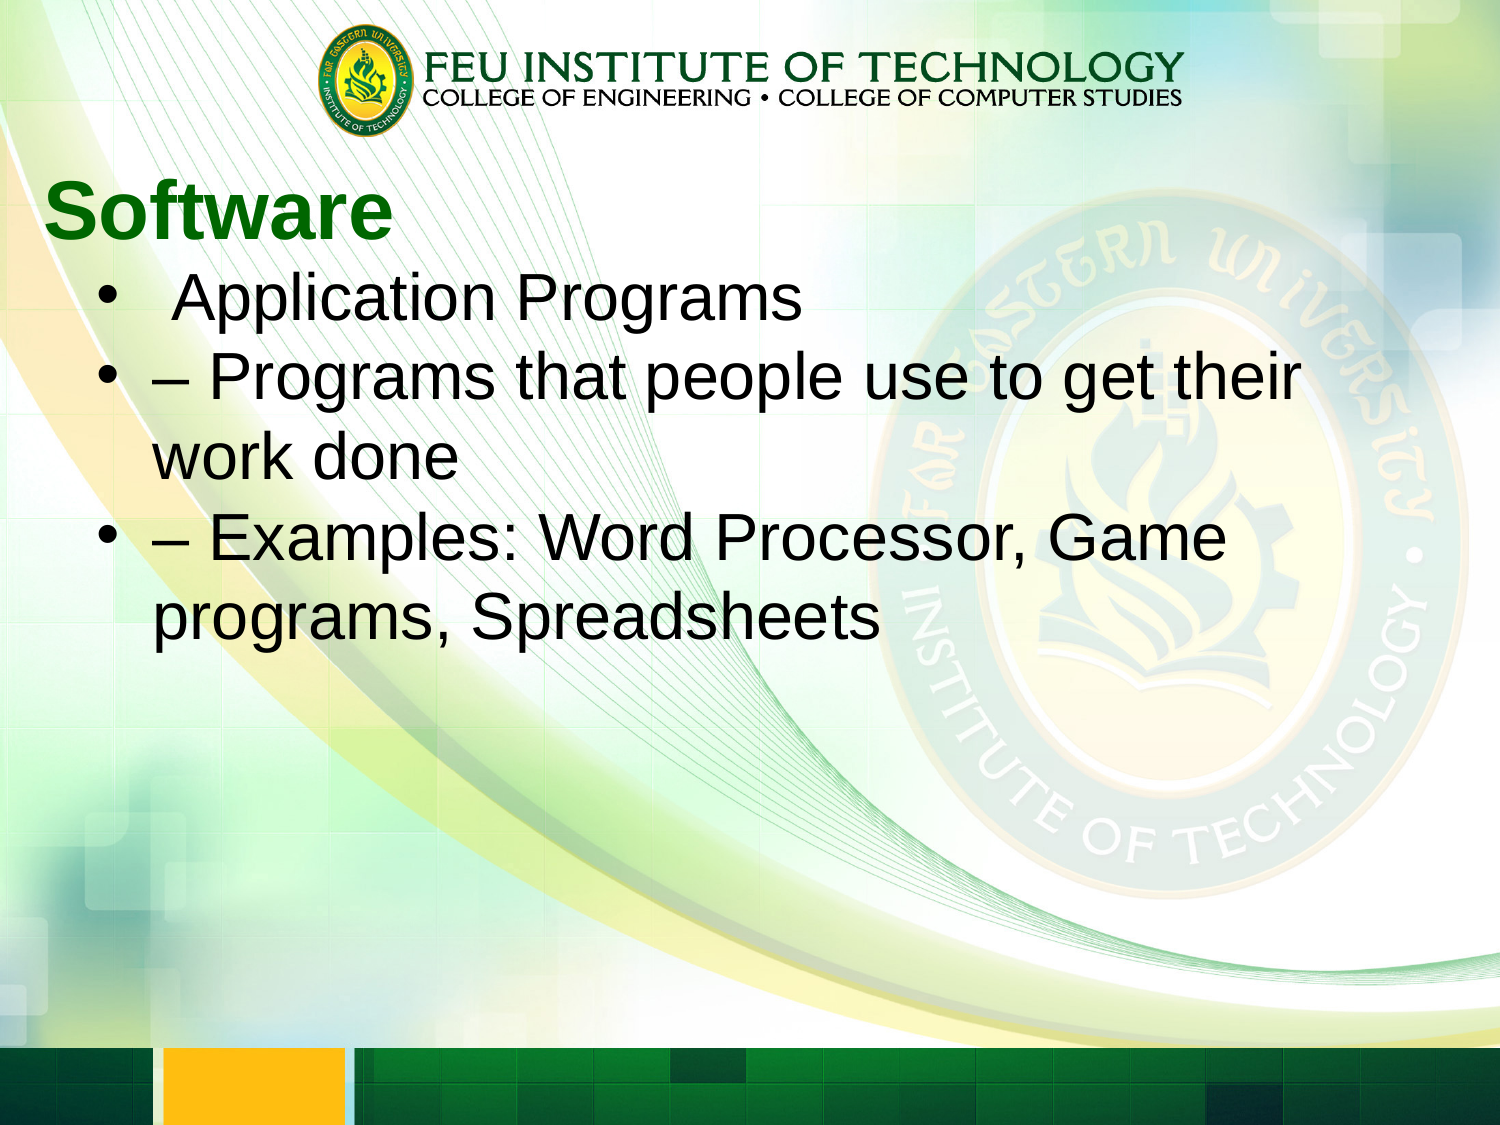

Software
 Application Programs
– Programs that people use to get their work done
– Examples: Word Processor, Game programs, Spreadsheets